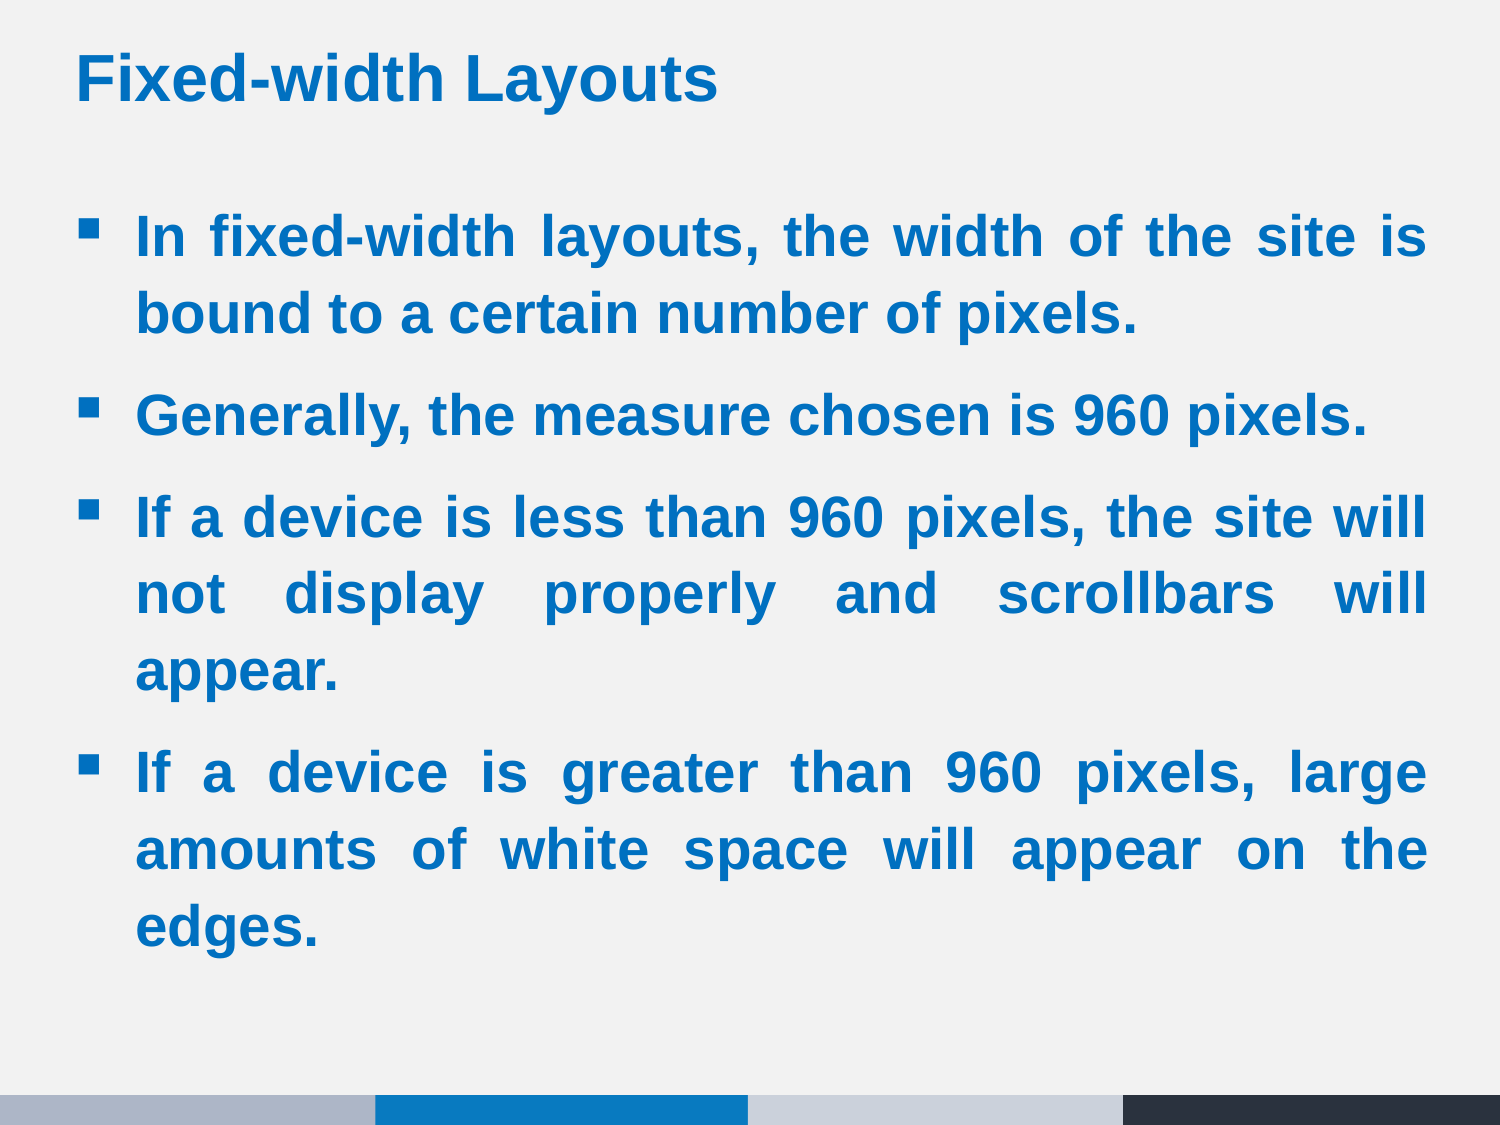

# Fixed-width Layouts
In fixed-width layouts, the width of the site is bound to a certain number of pixels.
Generally, the measure chosen is 960 pixels.
If a device is less than 960 pixels, the site will not display properly and scrollbars will appear.
If a device is greater than 960 pixels, large amounts of white space will appear on the edges.